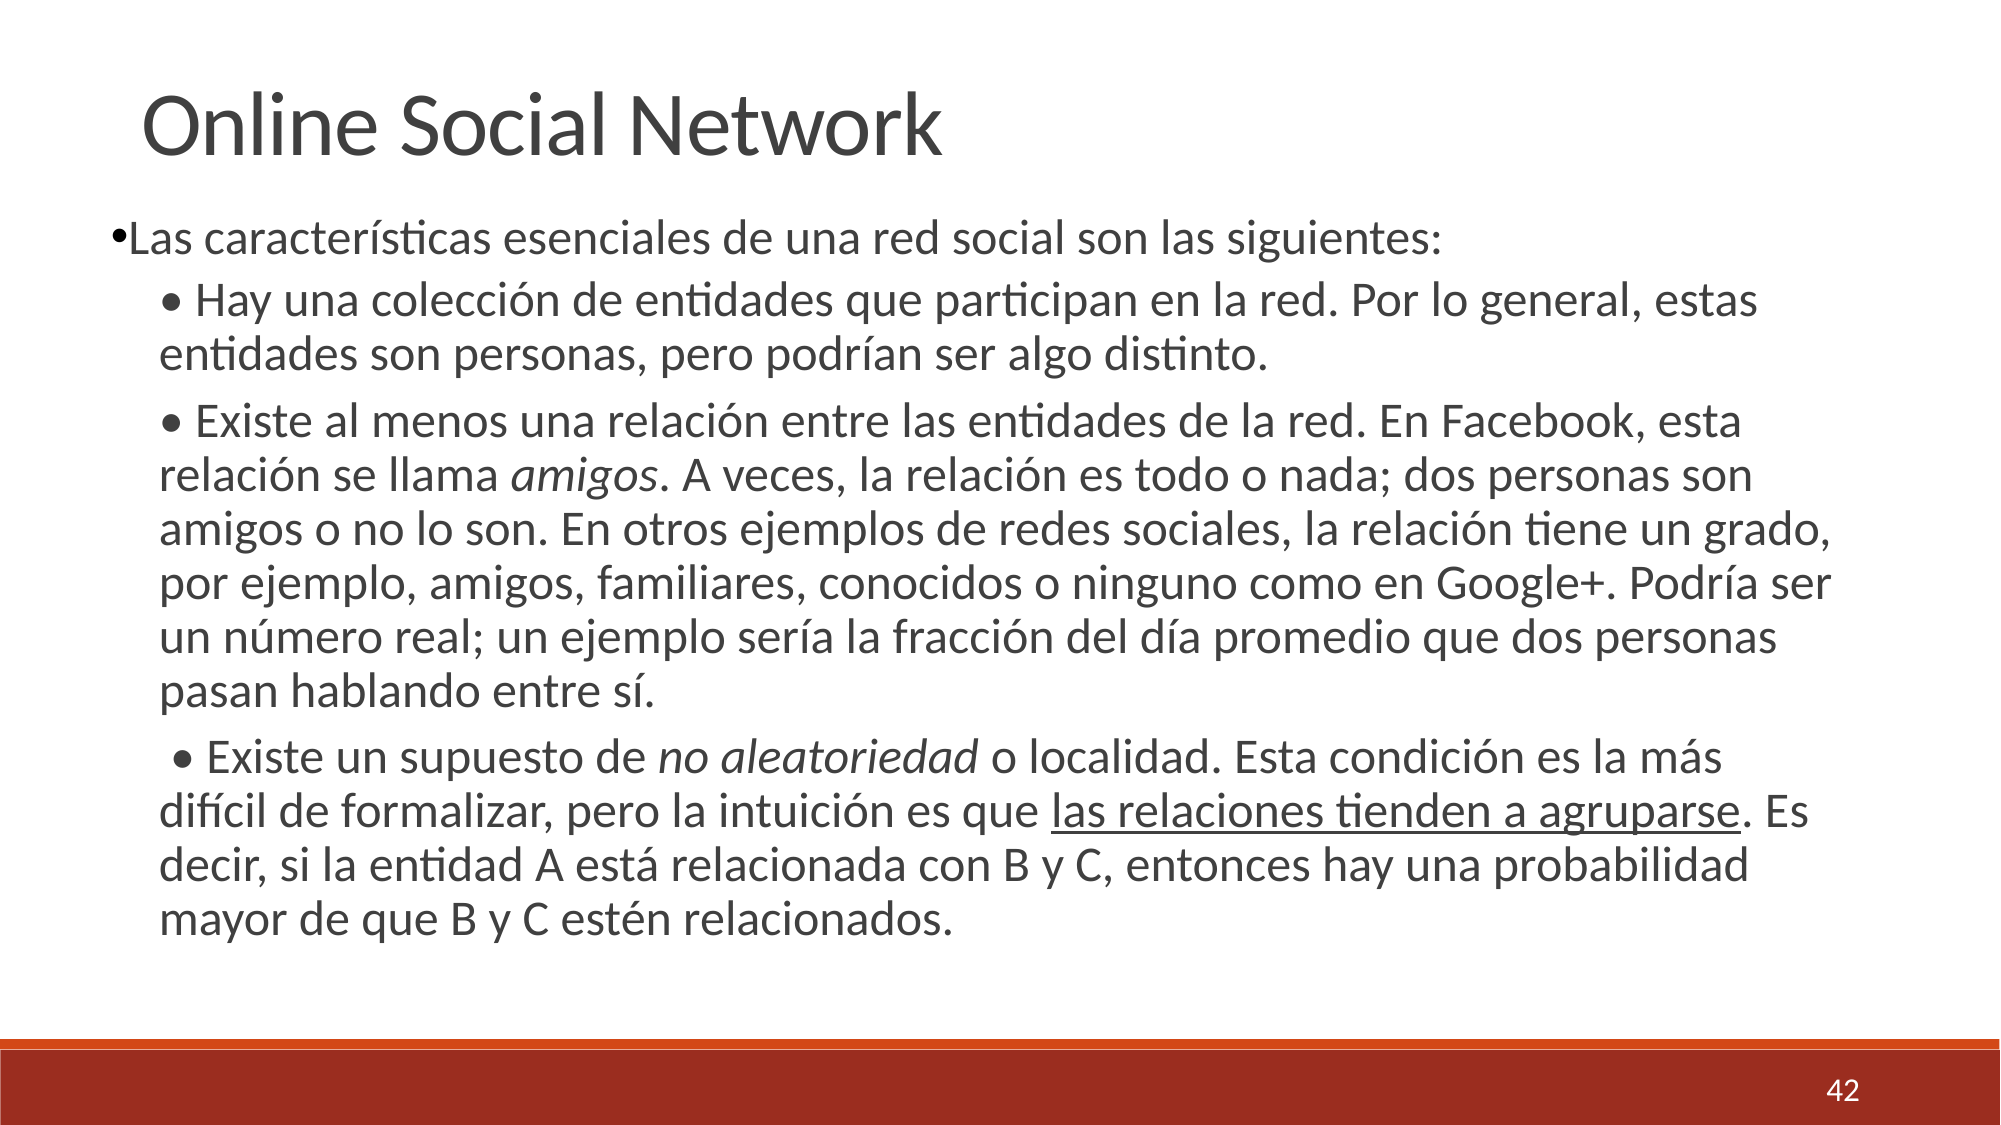

Online Social Network
Las características esenciales de una red social son las siguientes:
• Hay una colección de entidades que participan en la red. Por lo general, estas entidades son personas, pero podrían ser algo distinto.
• Existe al menos una relación entre las entidades de la red. En Facebook, esta relación se llama amigos. A veces, la relación es todo o nada; dos personas son amigos o no lo son. En otros ejemplos de redes sociales, la relación tiene un grado, por ejemplo, amigos, familiares, conocidos o ninguno como en Google+. Podría ser un número real; un ejemplo sería la fracción del día promedio que dos personas pasan hablando entre sí.
 • Existe un supuesto de no aleatoriedad o localidad. Esta condición es la más difícil de formalizar, pero la intuición es que las relaciones tienden a agruparse. Es decir, si la entidad A está relacionada con B y C, entonces hay una probabilidad mayor de que B y C estén relacionados.

42